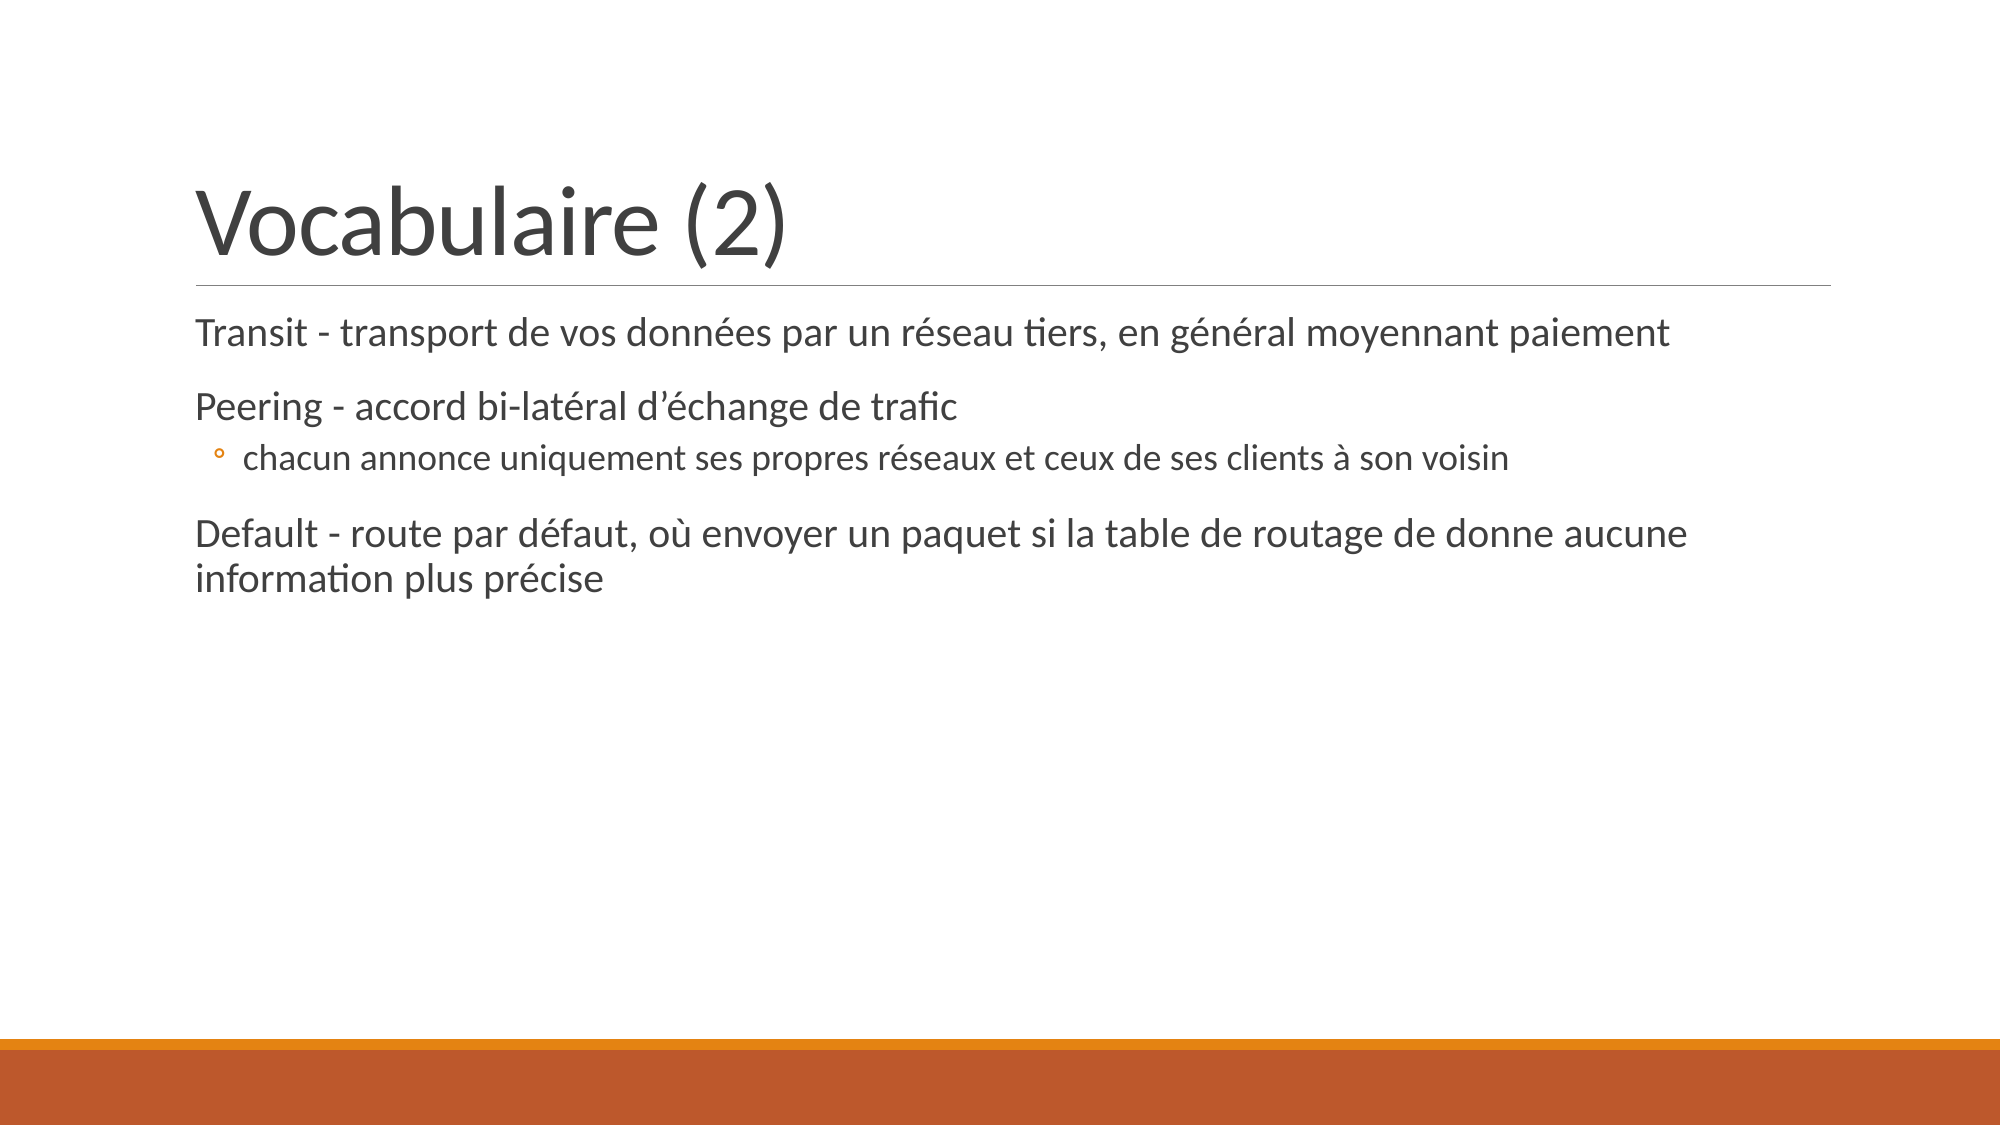

# Vocabulaire (2)
Transit - transport de vos données par un réseau tiers, en général moyennant paiement
Peering - accord bi-latéral d’échange de trafic
chacun annonce uniquement ses propres réseaux et ceux de ses clients à son voisin
Default - route par défaut, où envoyer un paquet si la table de routage de donne aucune information plus précise